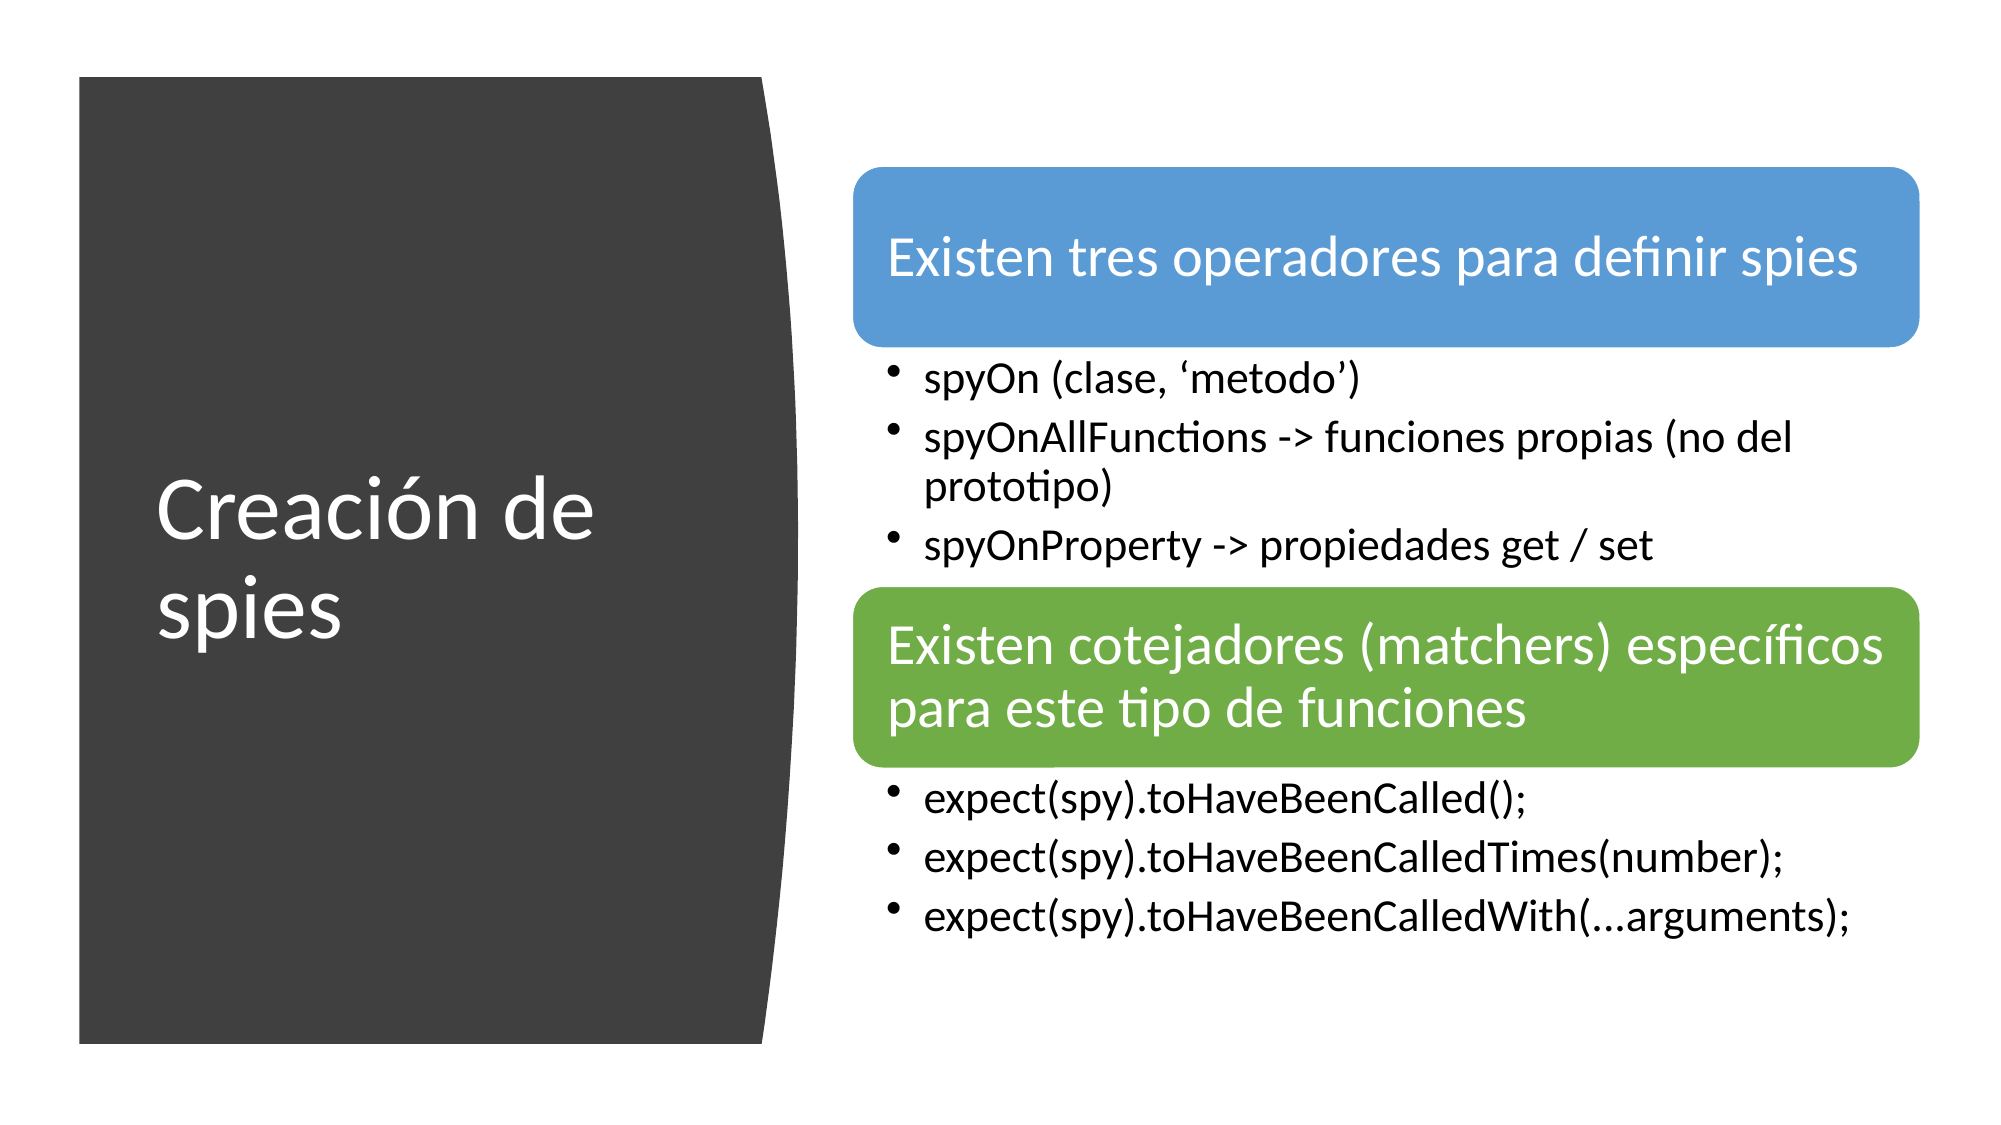

Existen tres operadores para definir spies
spyOn (clase, ‘metodo’)
spyOnAllFunctions -> funciones propias (no del prototipo)
spyOnProperty -> propiedades get / set
Existen cotejadores (matchers) específicos para este tipo de funciones
expect(spy).toHaveBeenCalled();
expect(spy).toHaveBeenCalledTimes(number);
expect(spy).toHaveBeenCalledWith(...arguments);

# Creación de spies